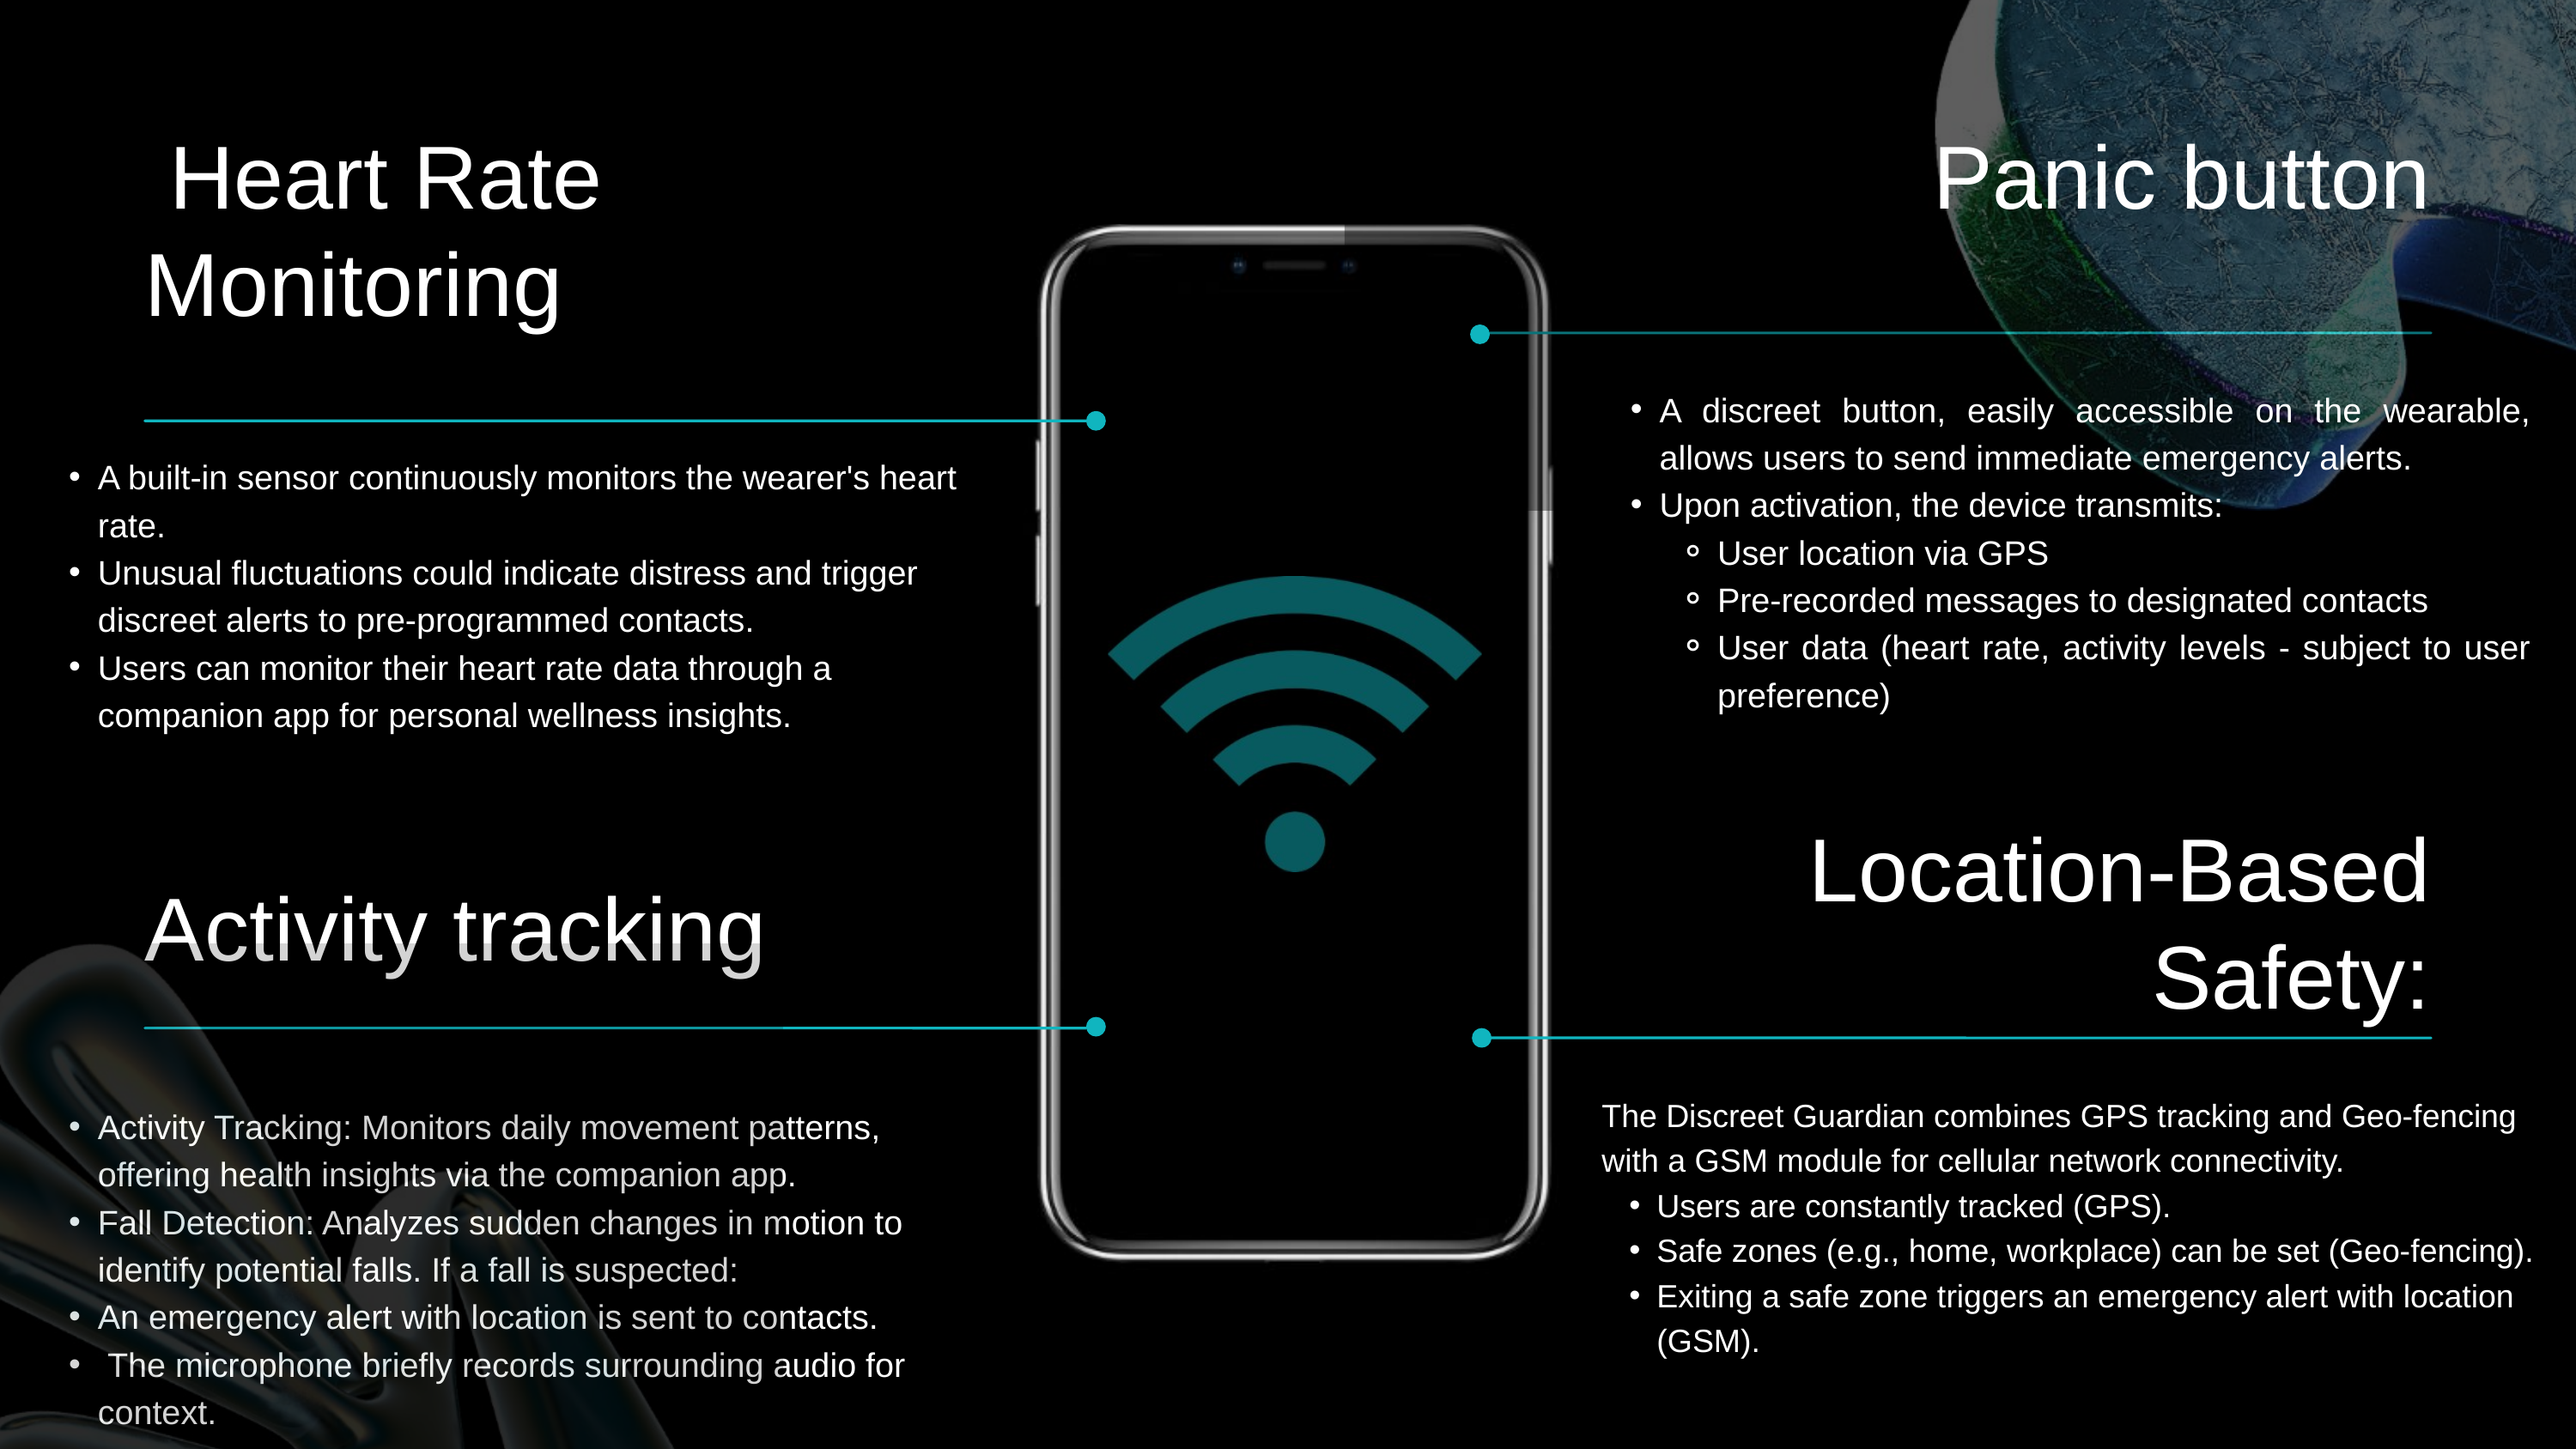

Heart Rate Monitoring
Panic button

A discreet button, easily accessible on the wearable, allows users to send immediate emergency alerts.
Upon activation, the device transmits:
User location via GPS
Pre-recorded messages to designated contacts
User data (heart rate, activity levels - subject to user preference)

A built-in sensor continuously monitors the wearer's heart rate.
Unusual fluctuations could indicate distress and trigger discreet alerts to pre-programmed contacts.
Users can monitor their heart rate data through a companion app for personal wellness insights.

Location-Based Safety:
Activity tracking

The Discreet Guardian combines GPS tracking and Geo-fencing with a GSM module for cellular network connectivity.
Users are constantly tracked (GPS).
Safe zones (e.g., home, workplace) can be set (Geo-fencing).
Exiting a safe zone triggers an emergency alert with location (GSM).

Activity Tracking: Monitors daily movement patterns, offering health insights via the companion app.
Fall Detection: Analyzes sudden changes in motion to identify potential falls. If a fall is suspected:
An emergency alert with location is sent to contacts.
 The microphone briefly records surrounding audio for context.